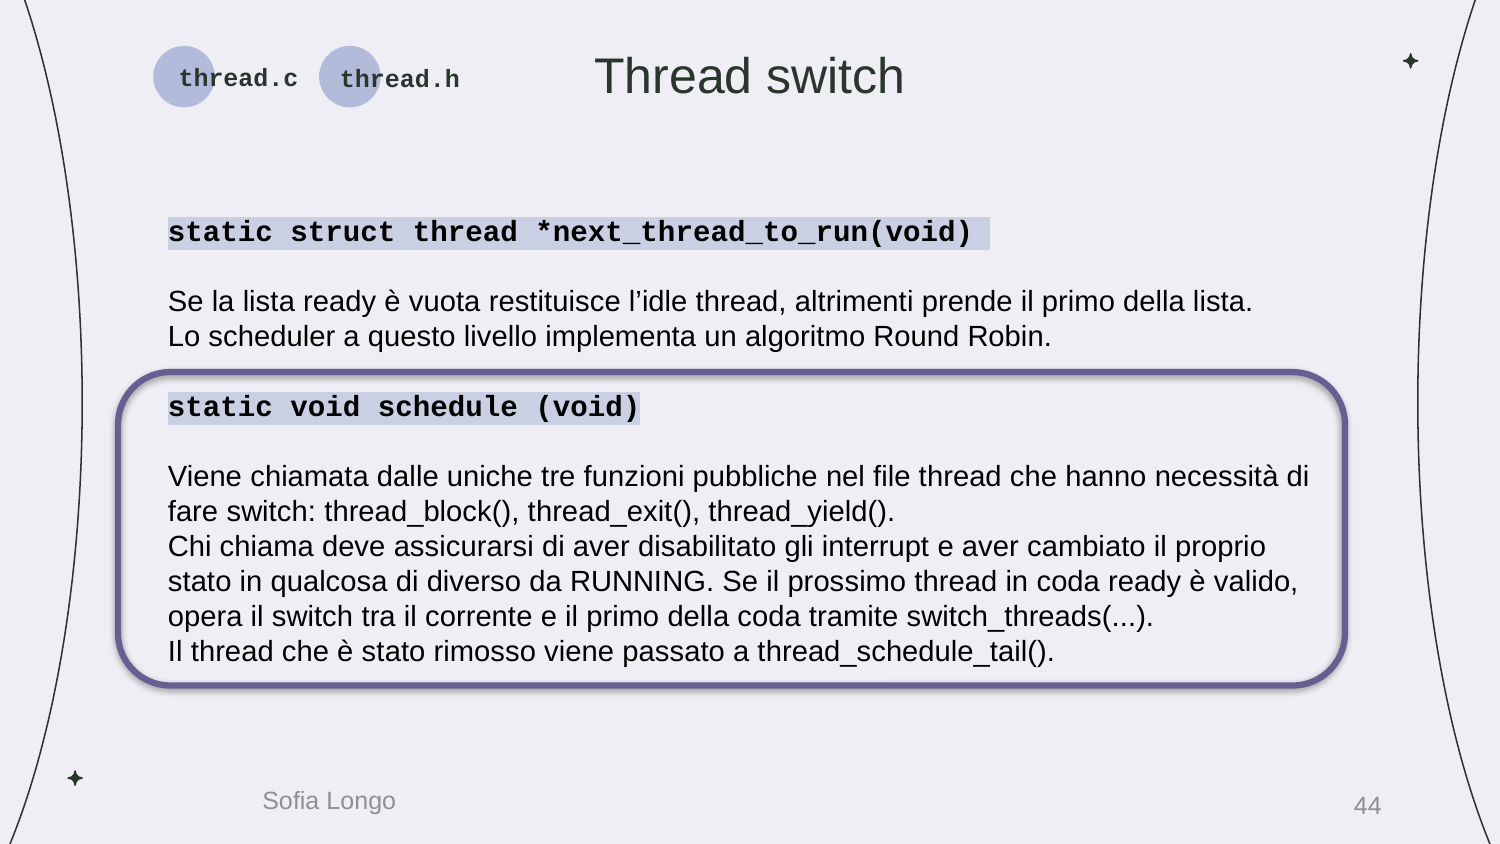

# Thread switch

thread.h
thread.c
static struct thread *next_thread_to_run(void)

Se la lista ready è vuota restituisce l’idle thread, altrimenti prende il primo della lista.
Lo scheduler a questo livello implementa un algoritmo Round Robin.

static void schedule (void)

Viene chiamata dalle uniche tre funzioni pubbliche nel file thread che hanno necessità di fare switch: thread_block(), thread_exit(), thread_yield().
Chi chiama deve assicurarsi di aver disabilitato gli interrupt e aver cambiato il proprio stato in qualcosa di diverso da RUNNING. Se il prossimo thread in coda ready è valido, opera il switch tra il corrente e il primo della coda tramite switch_threads(...).
Il thread che è stato rimosso viene passato a thread_schedule_tail().

44